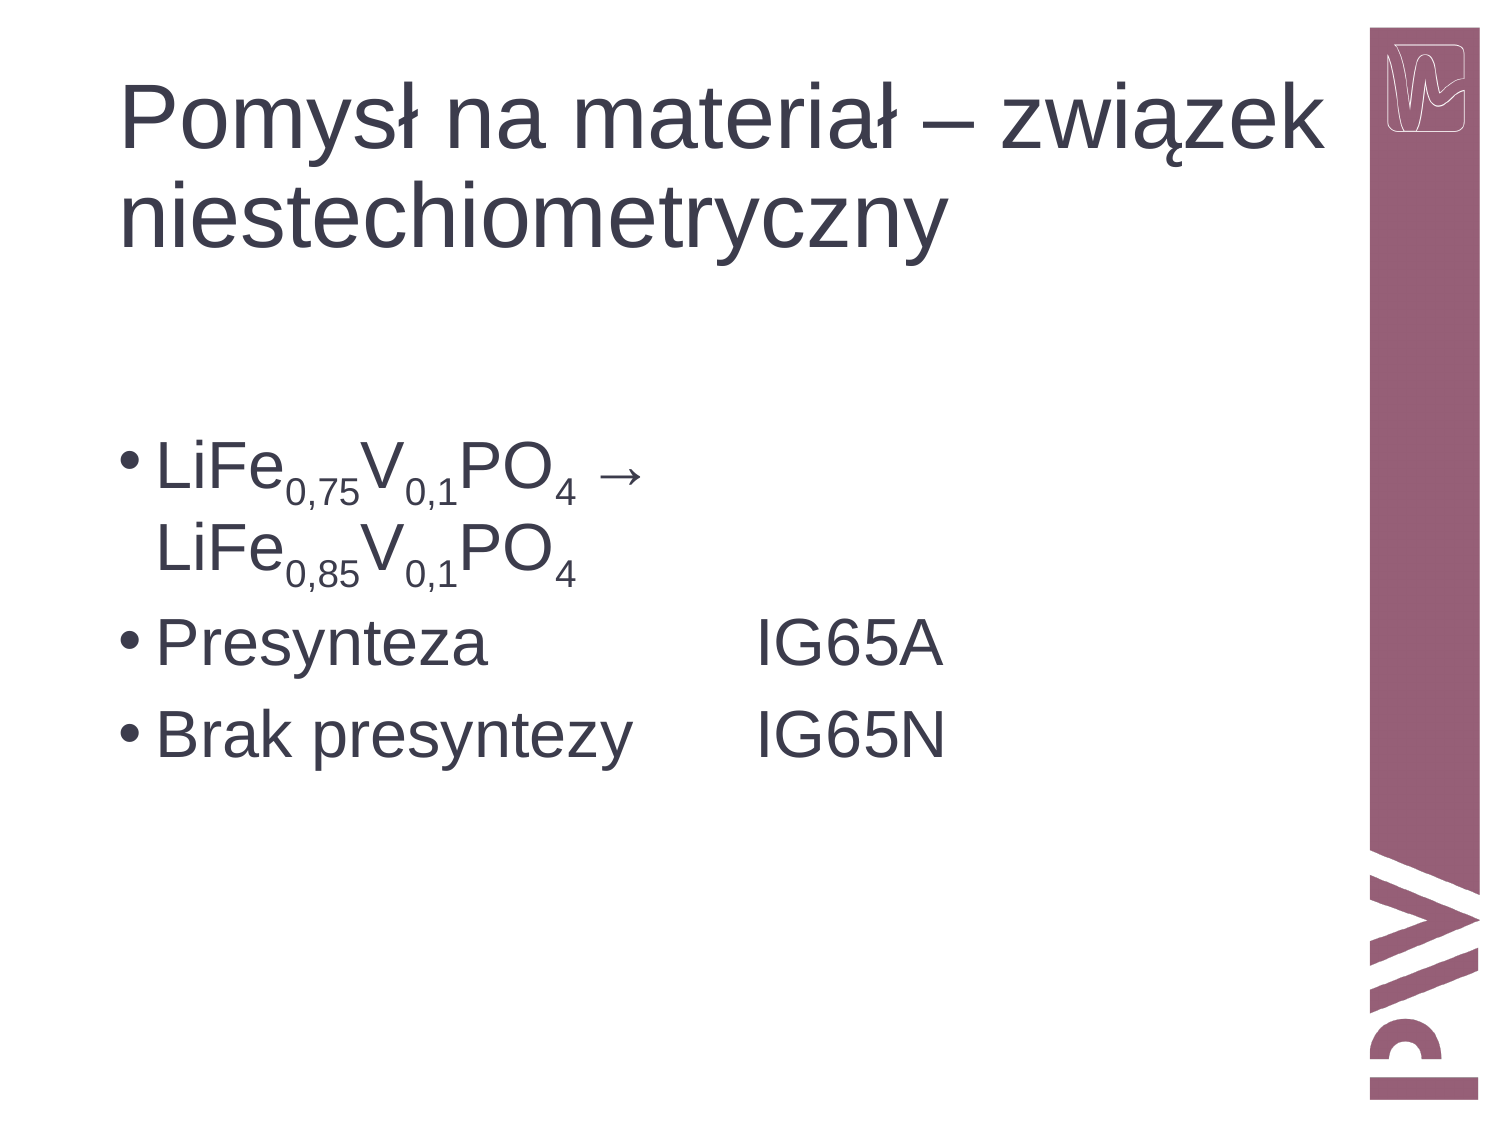

# Pomysł na materiał – związek niestechiometryczny
LiFe0,75V0,1PO4 → LiFe0,85V0,1PO4
Presynteza		IG65A
Brak presyntezy	IG65N